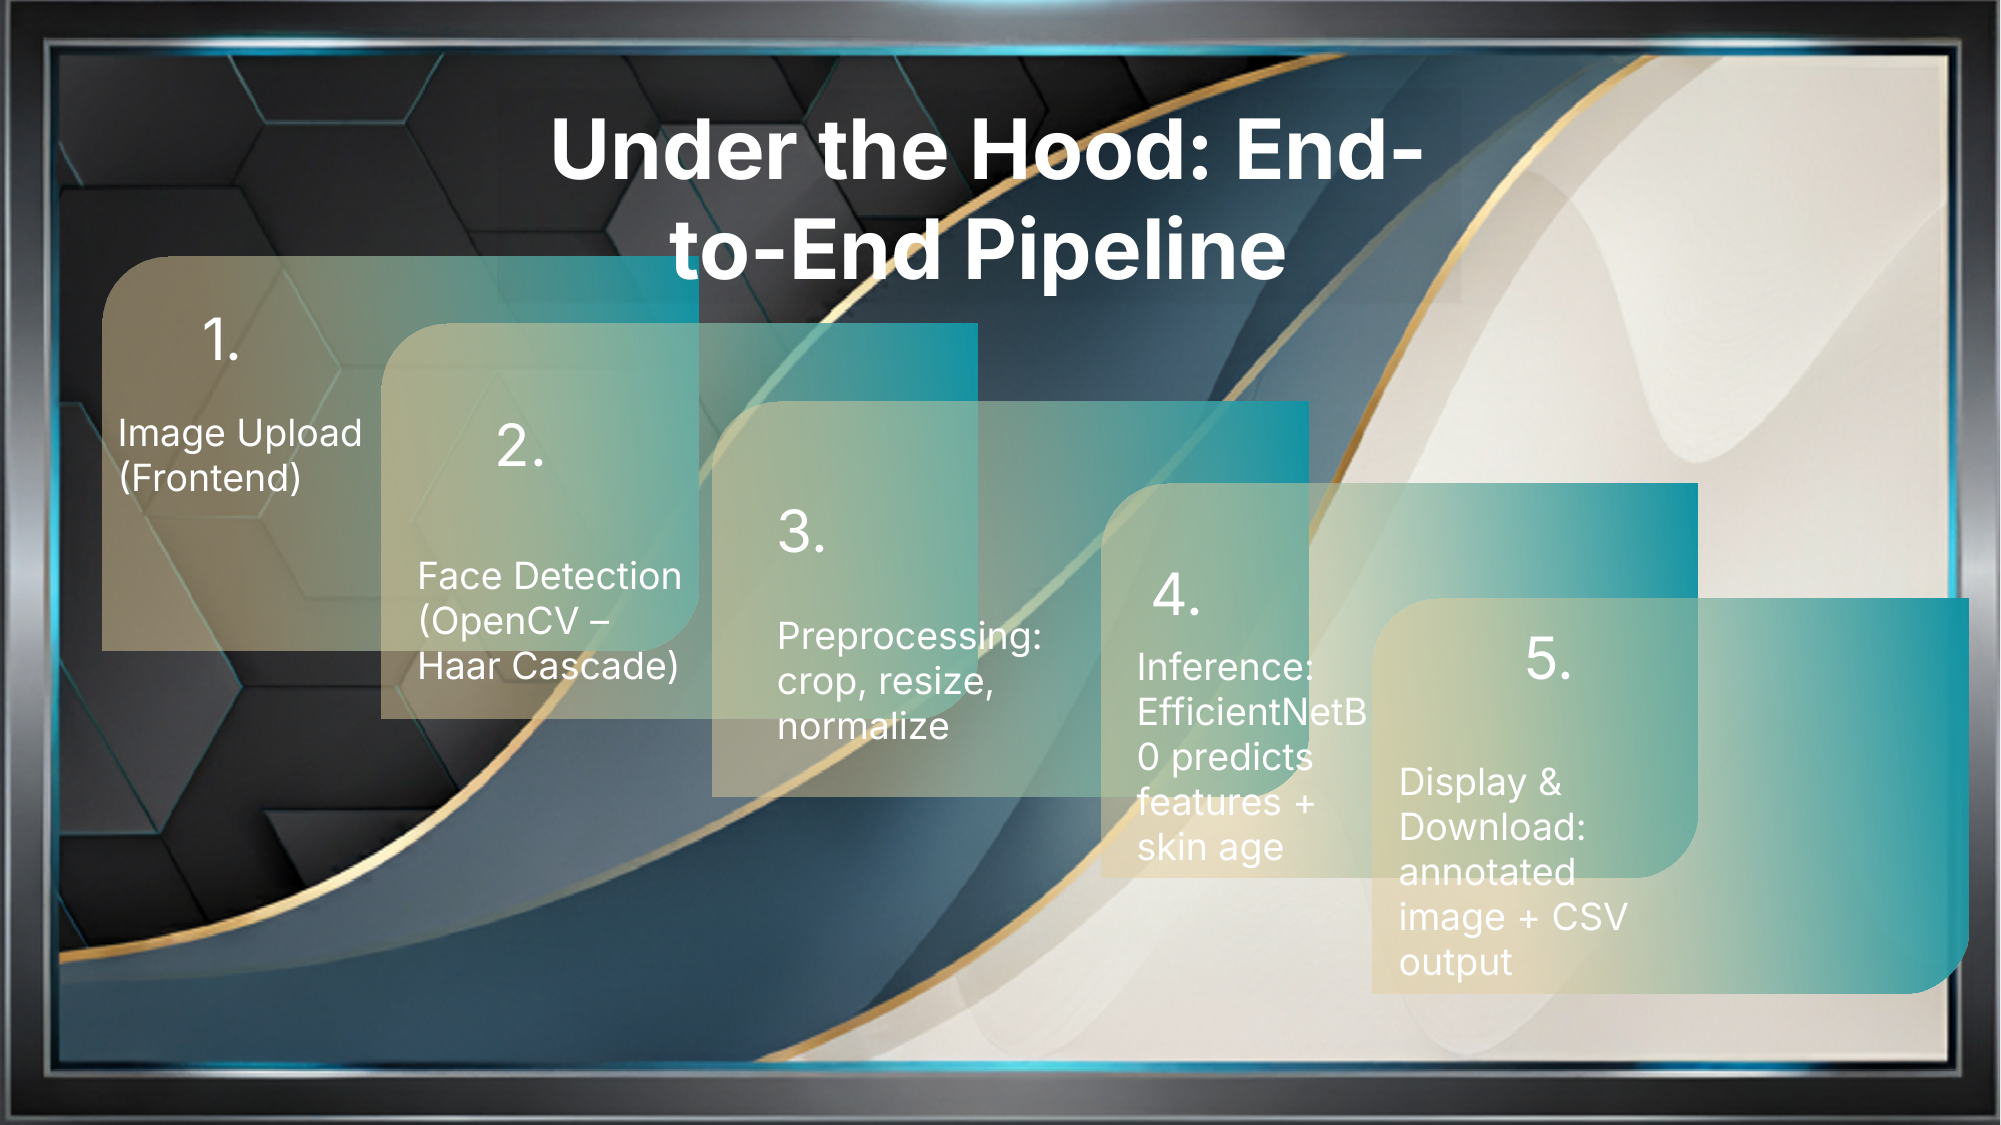

Under the Hood: End-to-End Pipeline

1.

2.
Image Upload (Frontend)

3.
Face Detection (OpenCV – Haar Cascade)
4.

Preprocessing: crop, resize, normalize
5.
Inference: EfficientNetB0 predicts features + skin age
Display & Download: annotated image + CSV output